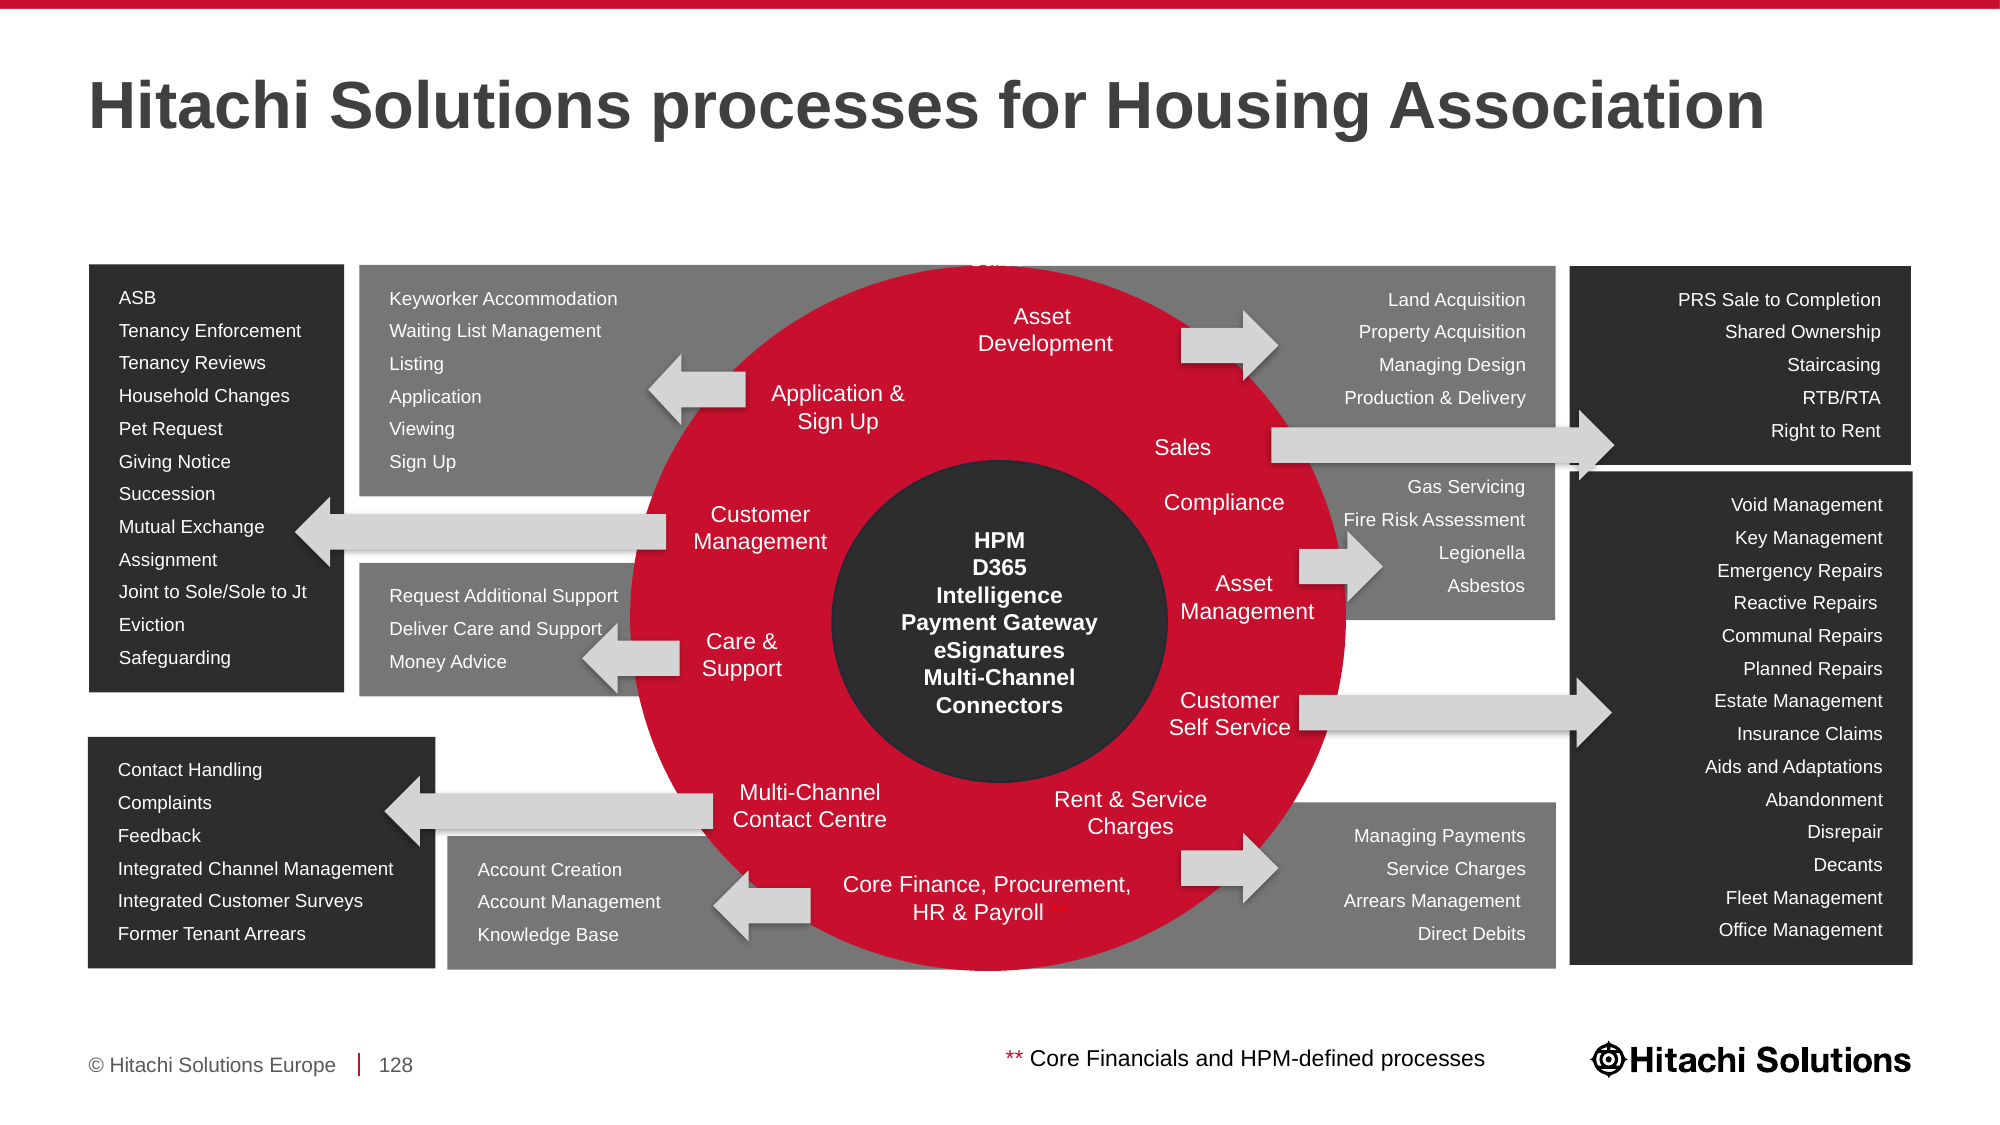

# Hitachi Solutions processes for Housing Association
Sales
ASB
Tenancy Enforcement
Tenancy Reviews
Household Changes
Pet Request
Giving Notice
Succession
Mutual Exchange
Assignment
Joint to Sole/Sole to Jt
Eviction
Safeguarding
Keyworker Accommodation
Waiting List Management
Listing
Application
Viewing
Sign Up

Asset
Management
Land Acquisition
Property Acquisition
Managing Design
Production & Delivery
PRS Sale to Completion
Shared Ownership
Staircasing
RTB/RTA
Right to Rent

Asset
Development

Application &
Sign Up
Sales
Gas Servicing
Fire Risk Assessment
Legionella
Asbestos

HPM
D365
Intelligence
Payment Gateway
eSignatures
Multi-Channel Connectors

Void Management
Key Management
Emergency Repairs
Reactive Repairs
Communal Repairs
Planned Repairs
Estate Management
Insurance Claims
Aids and Adaptations
Abandonment
Disrepair
Decants
Fleet Management
Office Management
Compliance
Customer
Management

Request Additional Support
Deliver Care and Support
Money Advice

Care & Support

Customer Self Service
Contact Handling
Complaints
Feedback
Integrated Channel Management
Integrated Customer Surveys
Former Tenant Arrears
Multi-Channel
Contact Centre
Rent & Service
Charges
Managing Payments
Service Charges
Arrears Management
Direct Debits

Account Creation
Account Management
Knowledge Base

Core Finance, Procurement,
HR & Payroll **
© Hitachi Solutions Europe
128
** Core Financials and HPM-defined processes